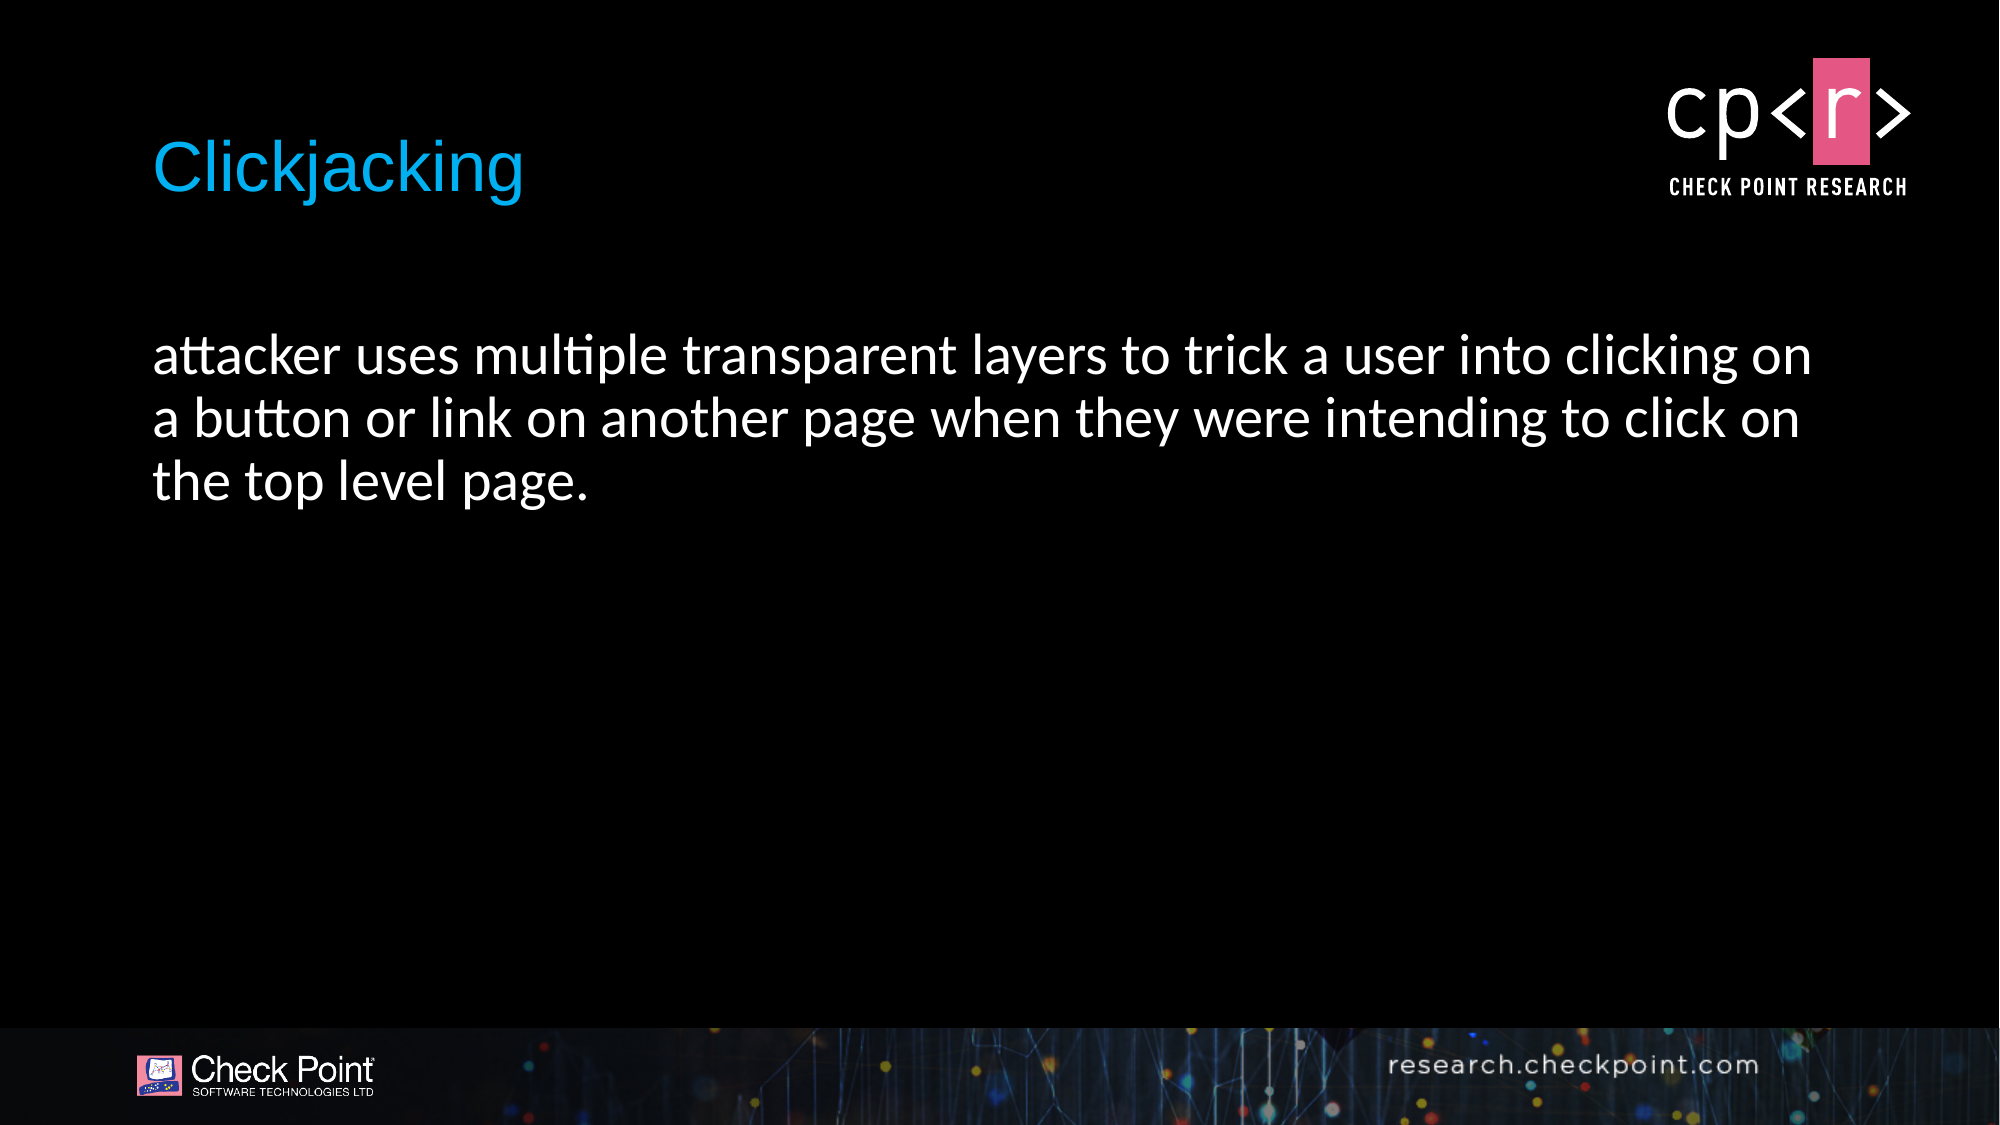

# Clickjacking
attacker uses multiple transparent layers to trick a user into clicking on a button or link on another page when they were intending to click on the top level page.